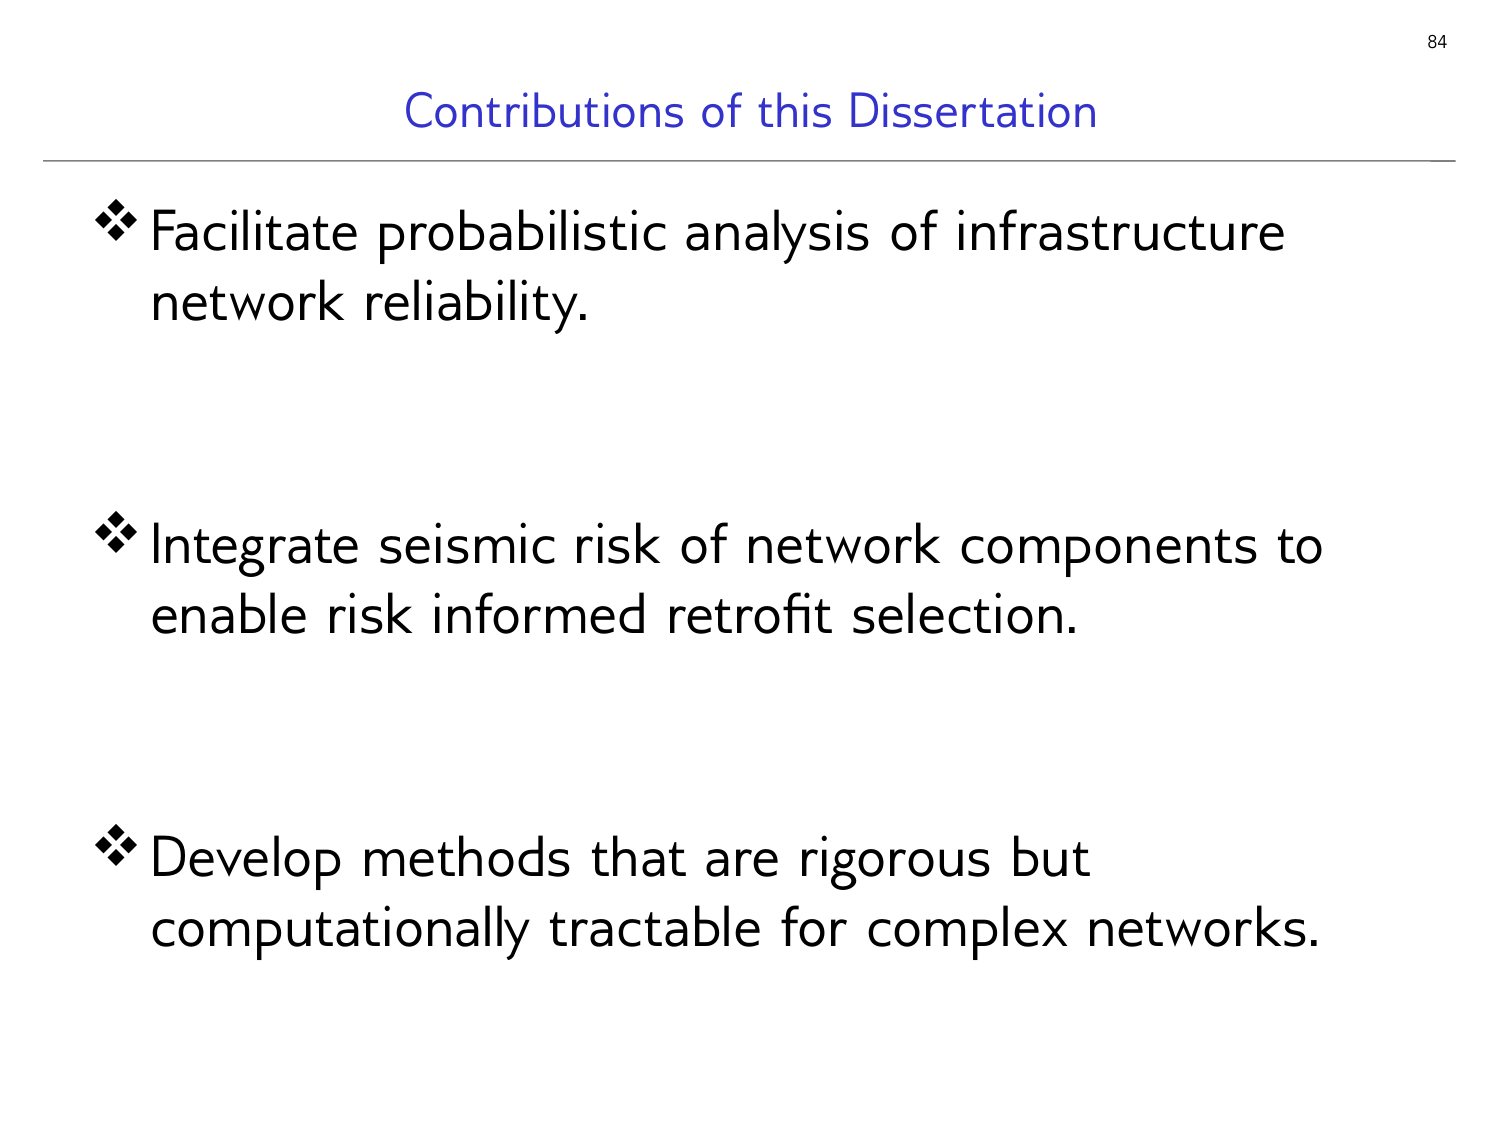

# Contributions of this Dissertation
Facilitate probabilistic analysis of infrastructure network reliability.

Integrate seismic risk of network components to enable risk informed retrofit selection.

Develop methods that are rigorous but computationally tractable for complex networks.